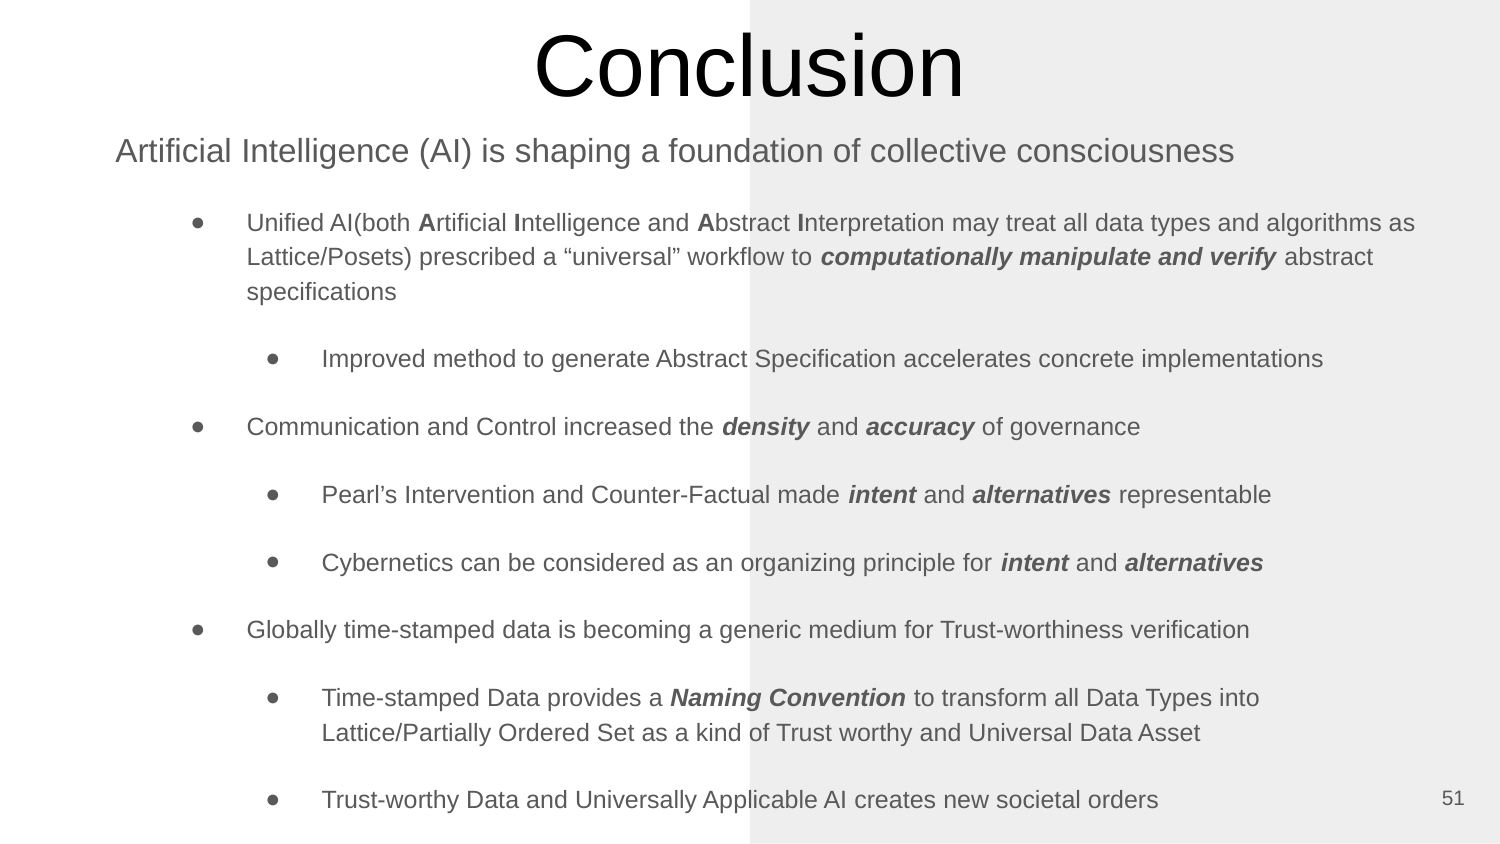

# Conclusion
Artificial Intelligence (AI) is shaping a foundation of collective consciousness
Unified AI(both Artificial Intelligence and Abstract Interpretation may treat all data types and algorithms as Lattice/Posets) prescribed a “universal” workflow to computationally manipulate and verify abstract specifications
Improved method to generate Abstract Specification accelerates concrete implementations
Communication and Control increased the density and accuracy of governance
Pearl’s Intervention and Counter-Factual made intent and alternatives representable
Cybernetics can be considered as an organizing principle for intent and alternatives
Globally time-stamped data is becoming a generic medium for Trust-worthiness verification
Time-stamped Data provides a Naming Convention to transform all Data Types into Lattice/Partially Ordered Set as a kind of Trust worthy and Universal Data Asset
Trust-worthy Data and Universally Applicable AI creates new societal orders
51